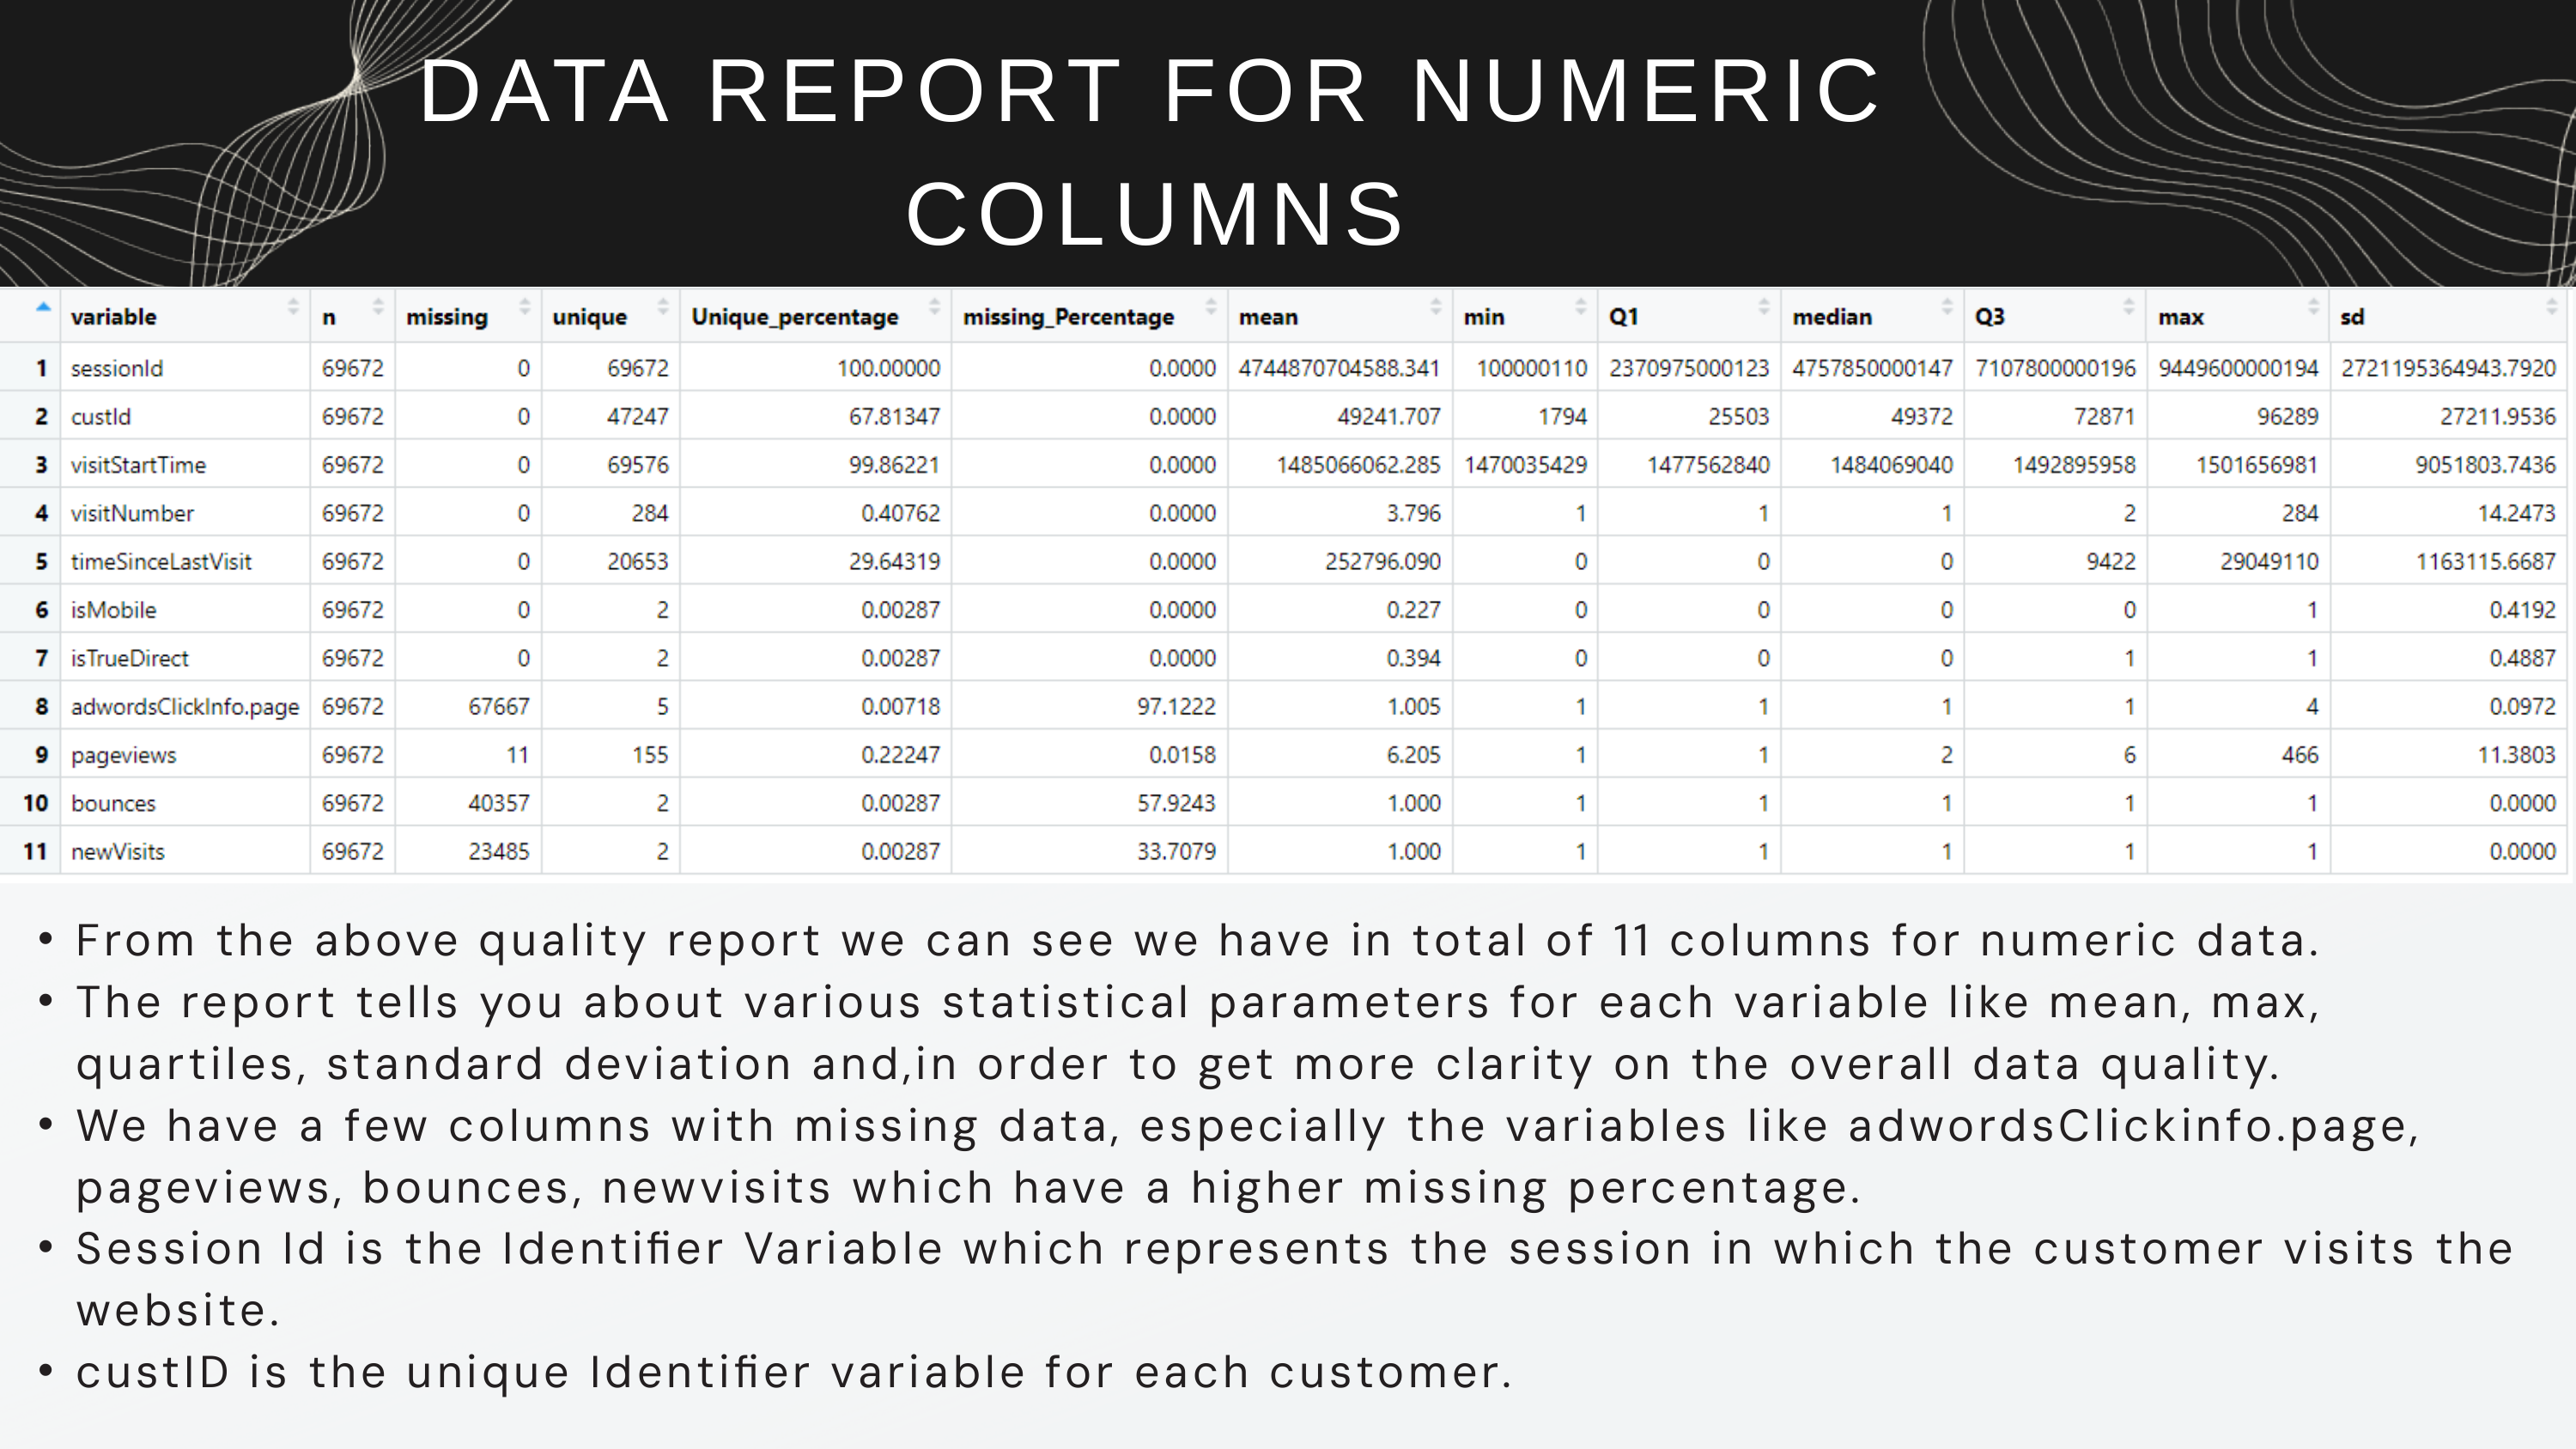

DATA REPORT FOR NUMERIC COLUMNS

From the above quality report we can see we have in total of 11 columns for numeric data.
The report tells you about various statistical parameters for each variable like mean, max, quartiles, standard deviation and,in order to get more clarity on the overall data quality.
We have a few columns with missing data, especially the variables like adwordsClickinfo.page, pageviews, bounces, newvisits which have a higher missing percentage.
Session Id is the Identifier Variable which represents the session in which the customer visits the website.
custID is the unique Identifier variable for each customer.